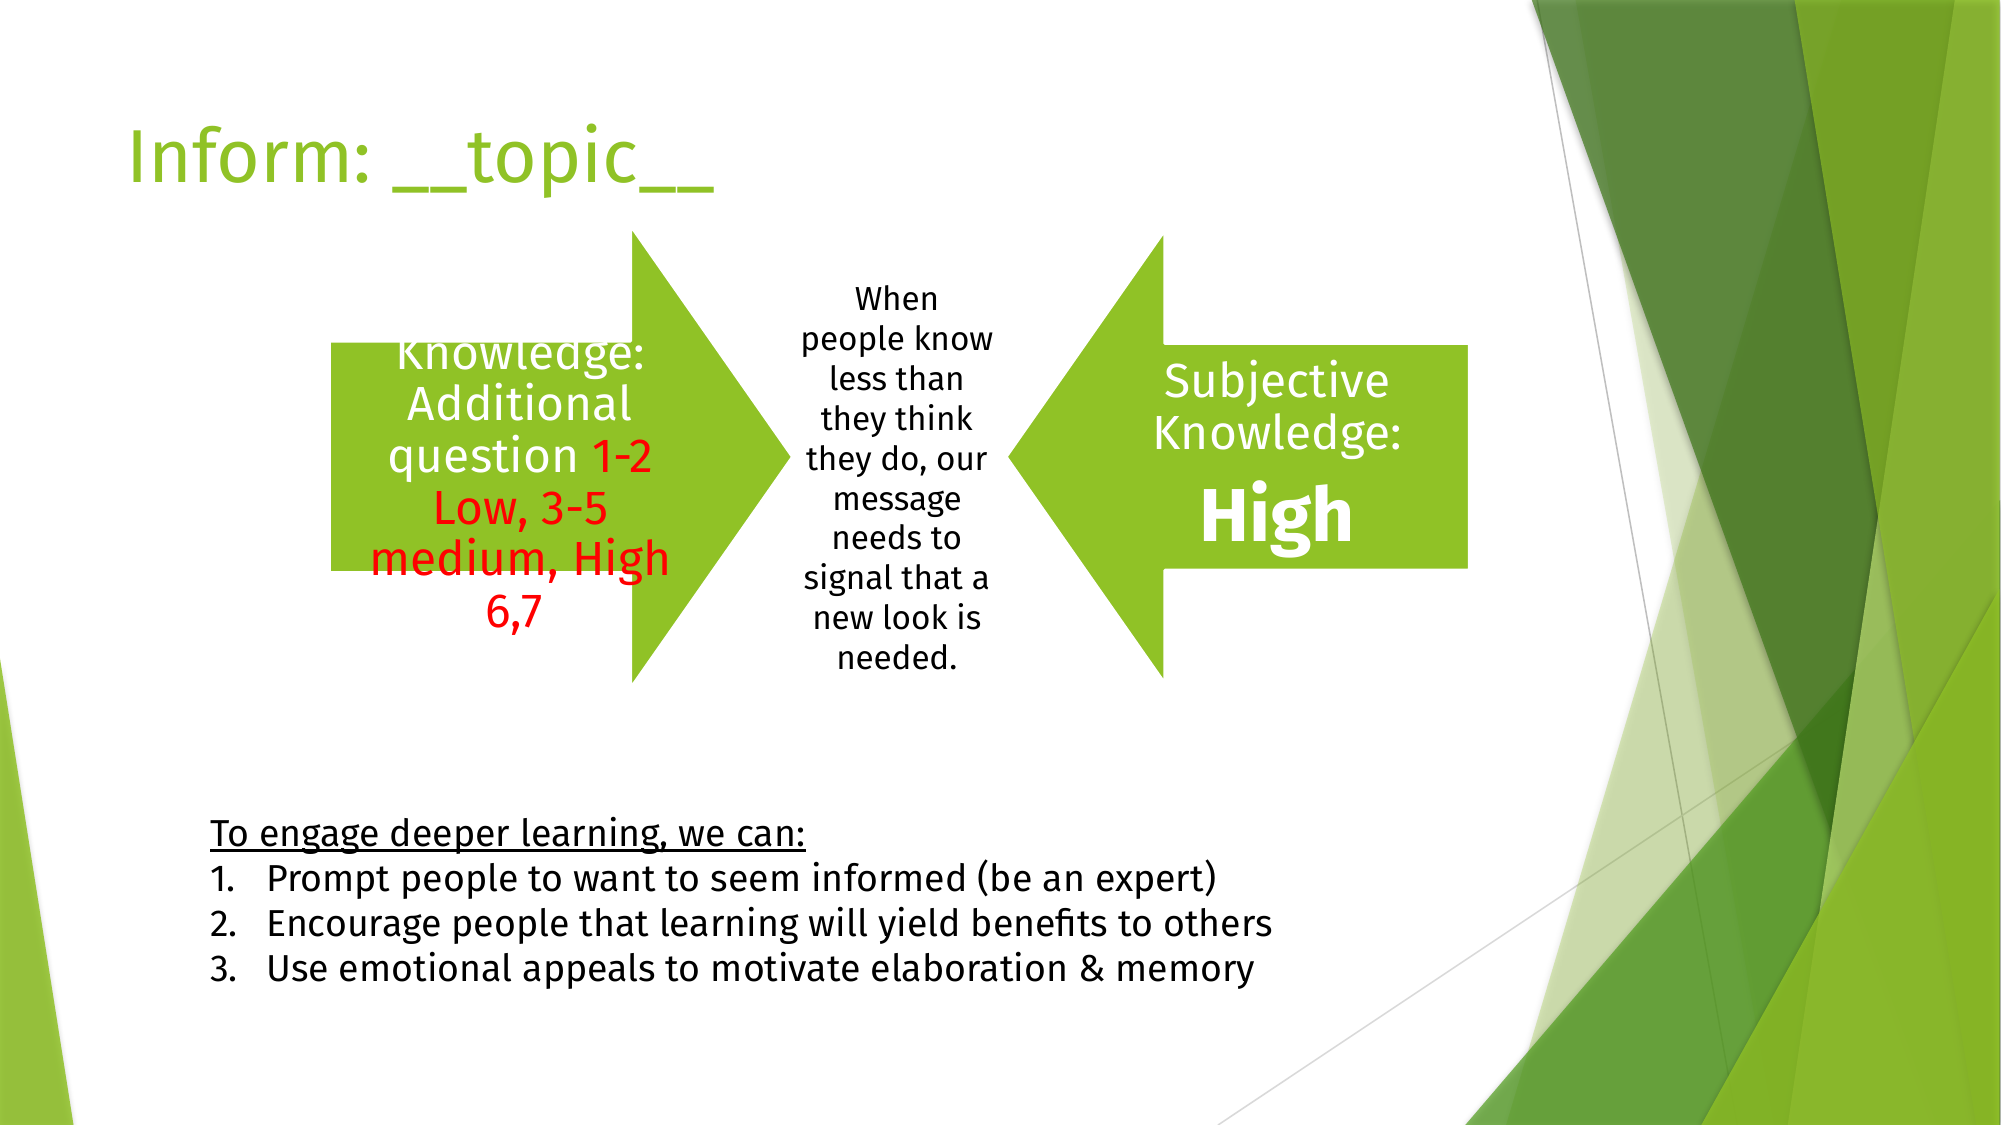

# Inform: __topic__
Objective Knowledge: Additional question 1-2 Low, 3-5 medium, High 6,7
Subjective Knowledge:
High
When people know less than they think they do, our message needs to signal that a new look is needed.
To engage deeper learning, we can:
Prompt people to want to seem informed (be an expert)
Encourage people that learning will yield benefits to others
Use emotional appeals to motivate elaboration & memory